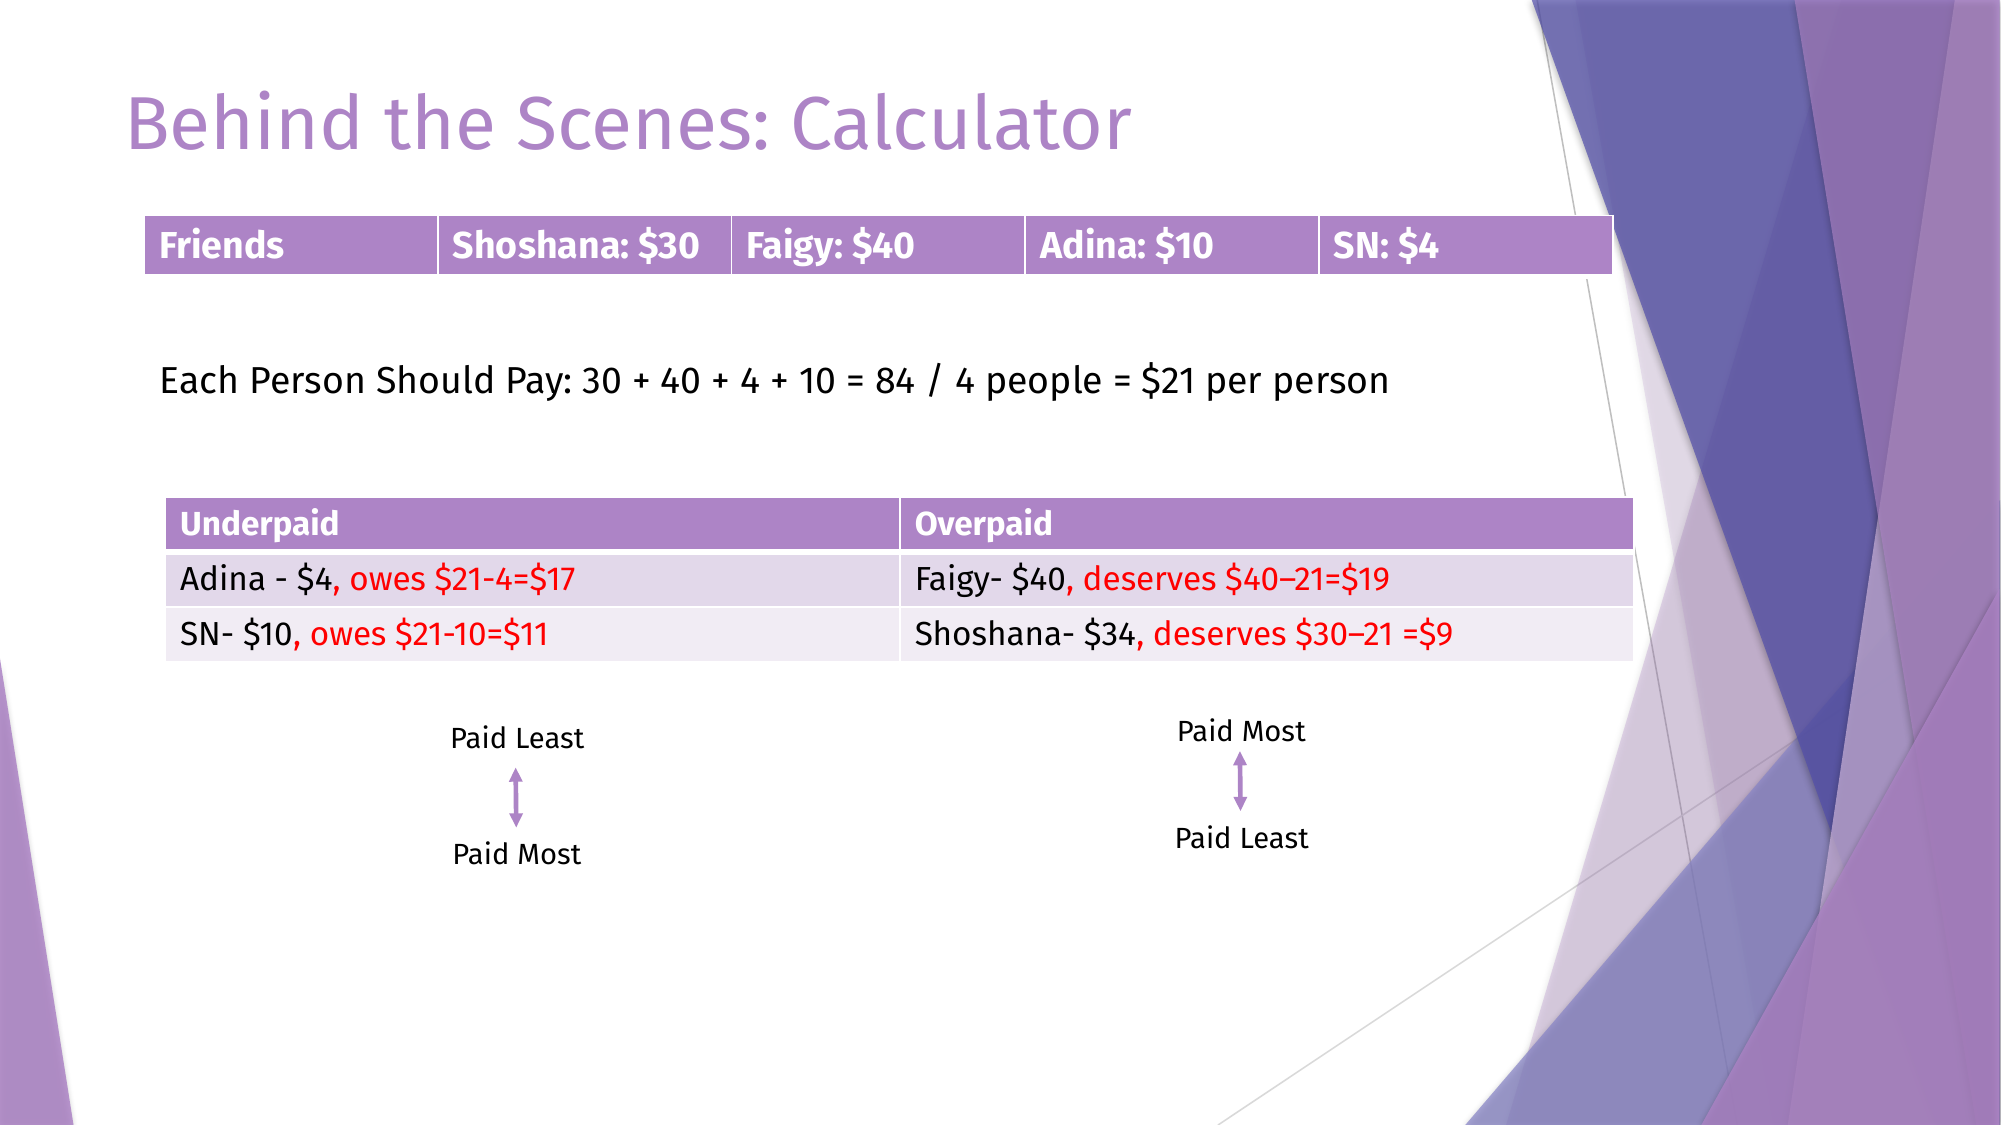

# Behind the Scenes: Calculator
| Friends | Shoshana: $30 | Faigy: $40 | Adina: $10 | SN: $4 |
| --- | --- | --- | --- | --- |
Each Person Should Pay: 30 + 40 + 4 + 10 = 84 / 4 people = $21 per person
| Underpaid | Overpaid |
| --- | --- |
| Adina - $4, owes $21-4=$17 | Faigy- $40, deserves $40–21=$19 |
| SN- $10, owes $21-10=$11 | Shoshana- $34, deserves $30–21 =$9 |
Paid Most
Paid Least
Paid Least
Paid Most